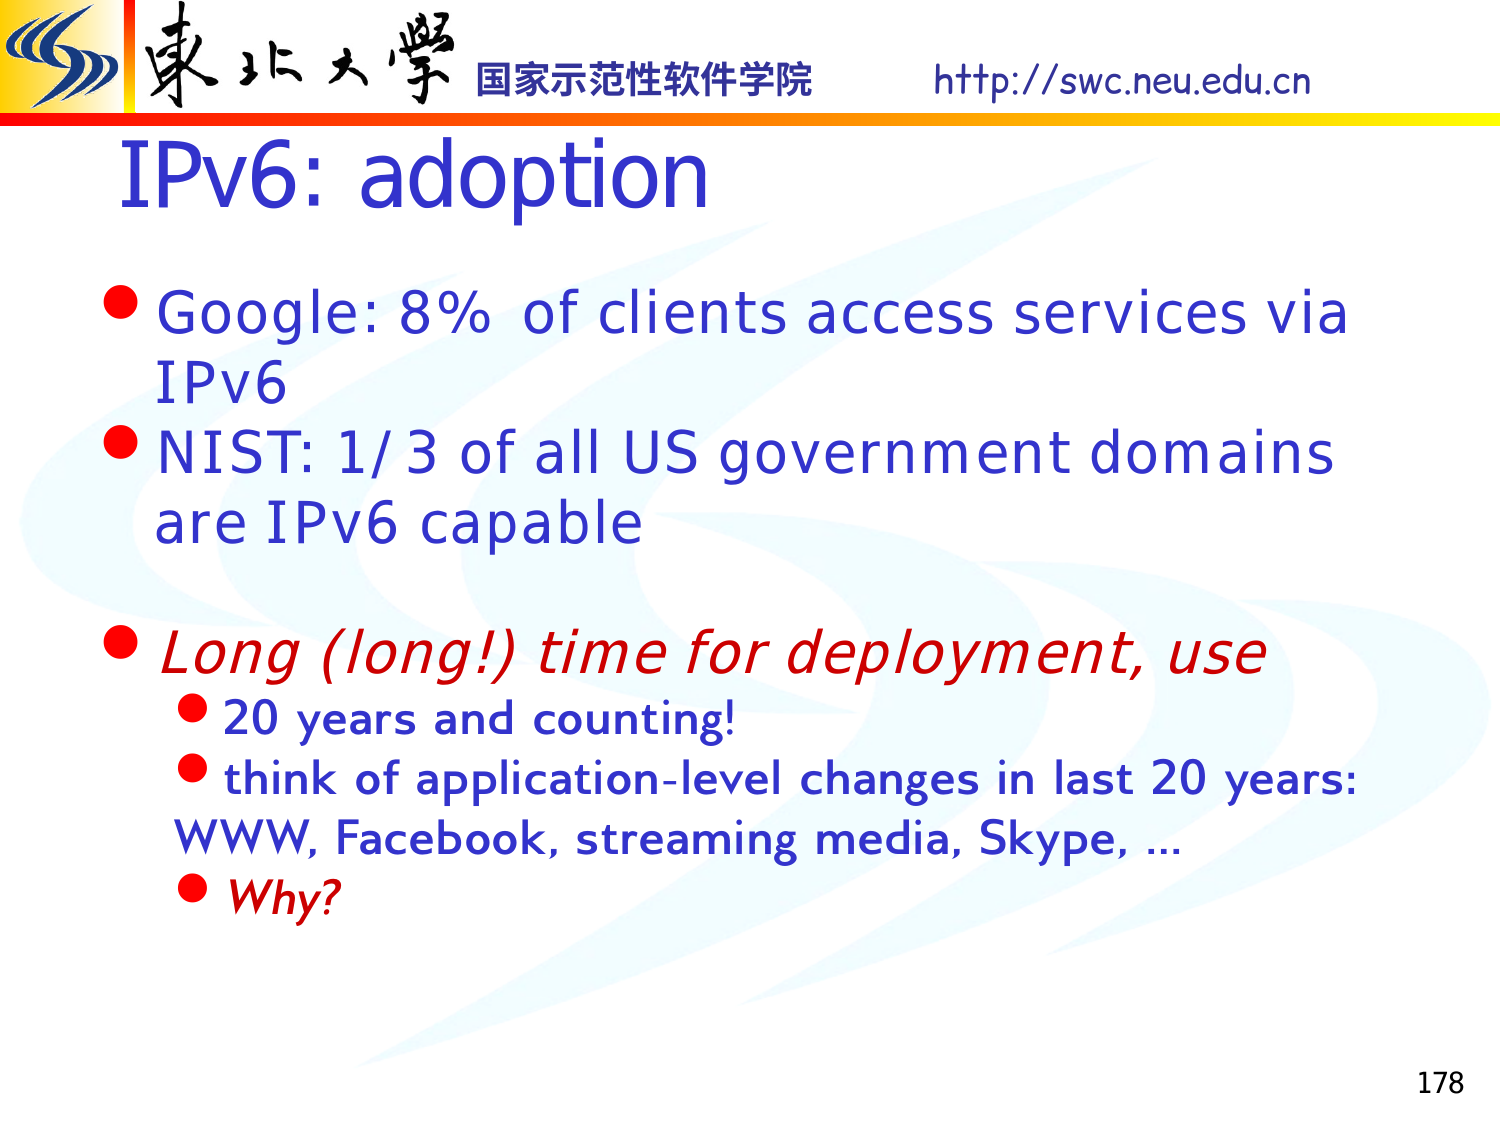

# IPv6: adoption
Google: 8% of clients access services via IPv6
NIST: 1/3 of all US government domains are IPv6 capable

Long (long!) time for deployment, use
20 years and counting!
think of application-level changes in last 20 years: WWW, Facebook, streaming media, Skype, …
Why?
178